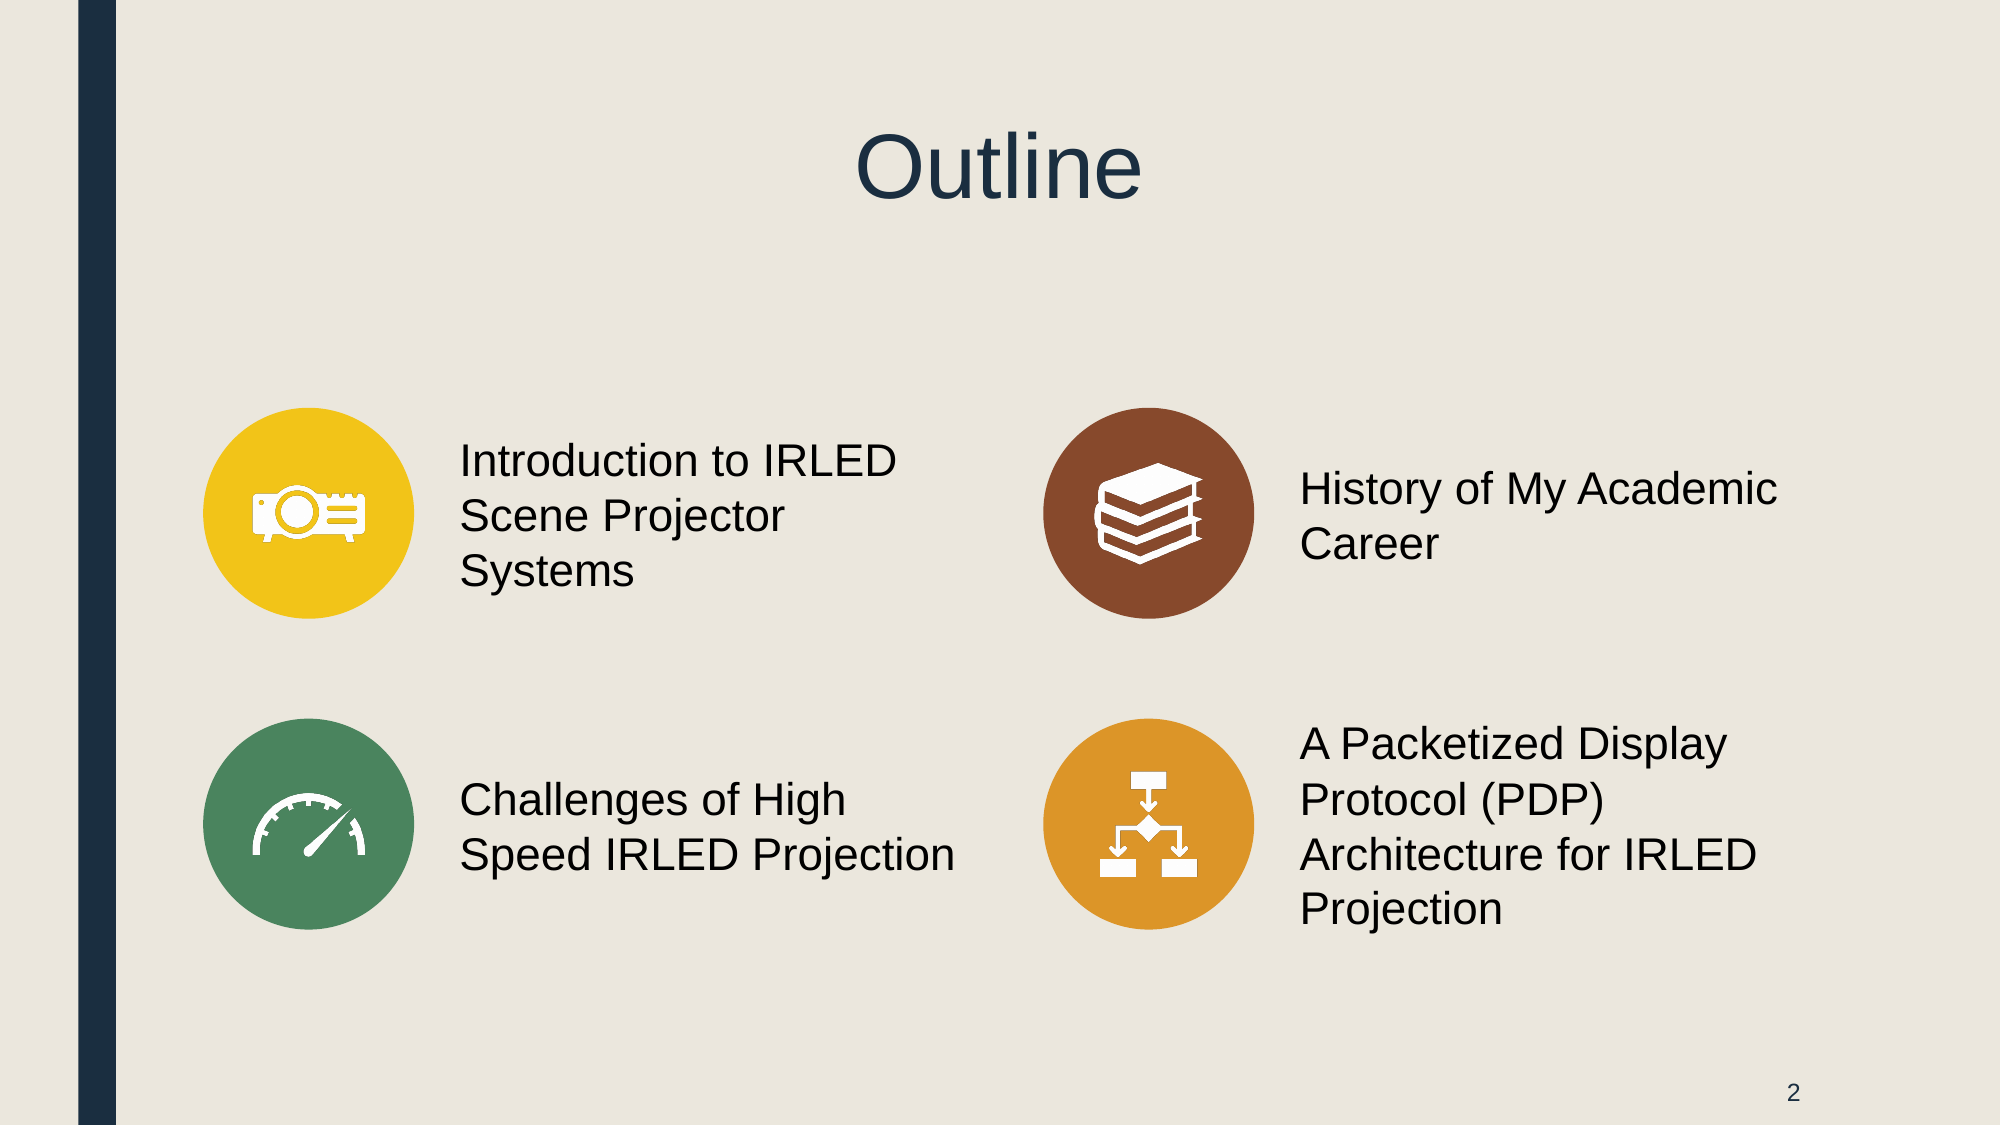

# Outline
Introduction to IRLED Scene Projector Systems
History of My Academic Career
Challenges of High Speed IRLED Projection
A Packetized Display Protocol (PDP) Architecture for IRLED Projection
2